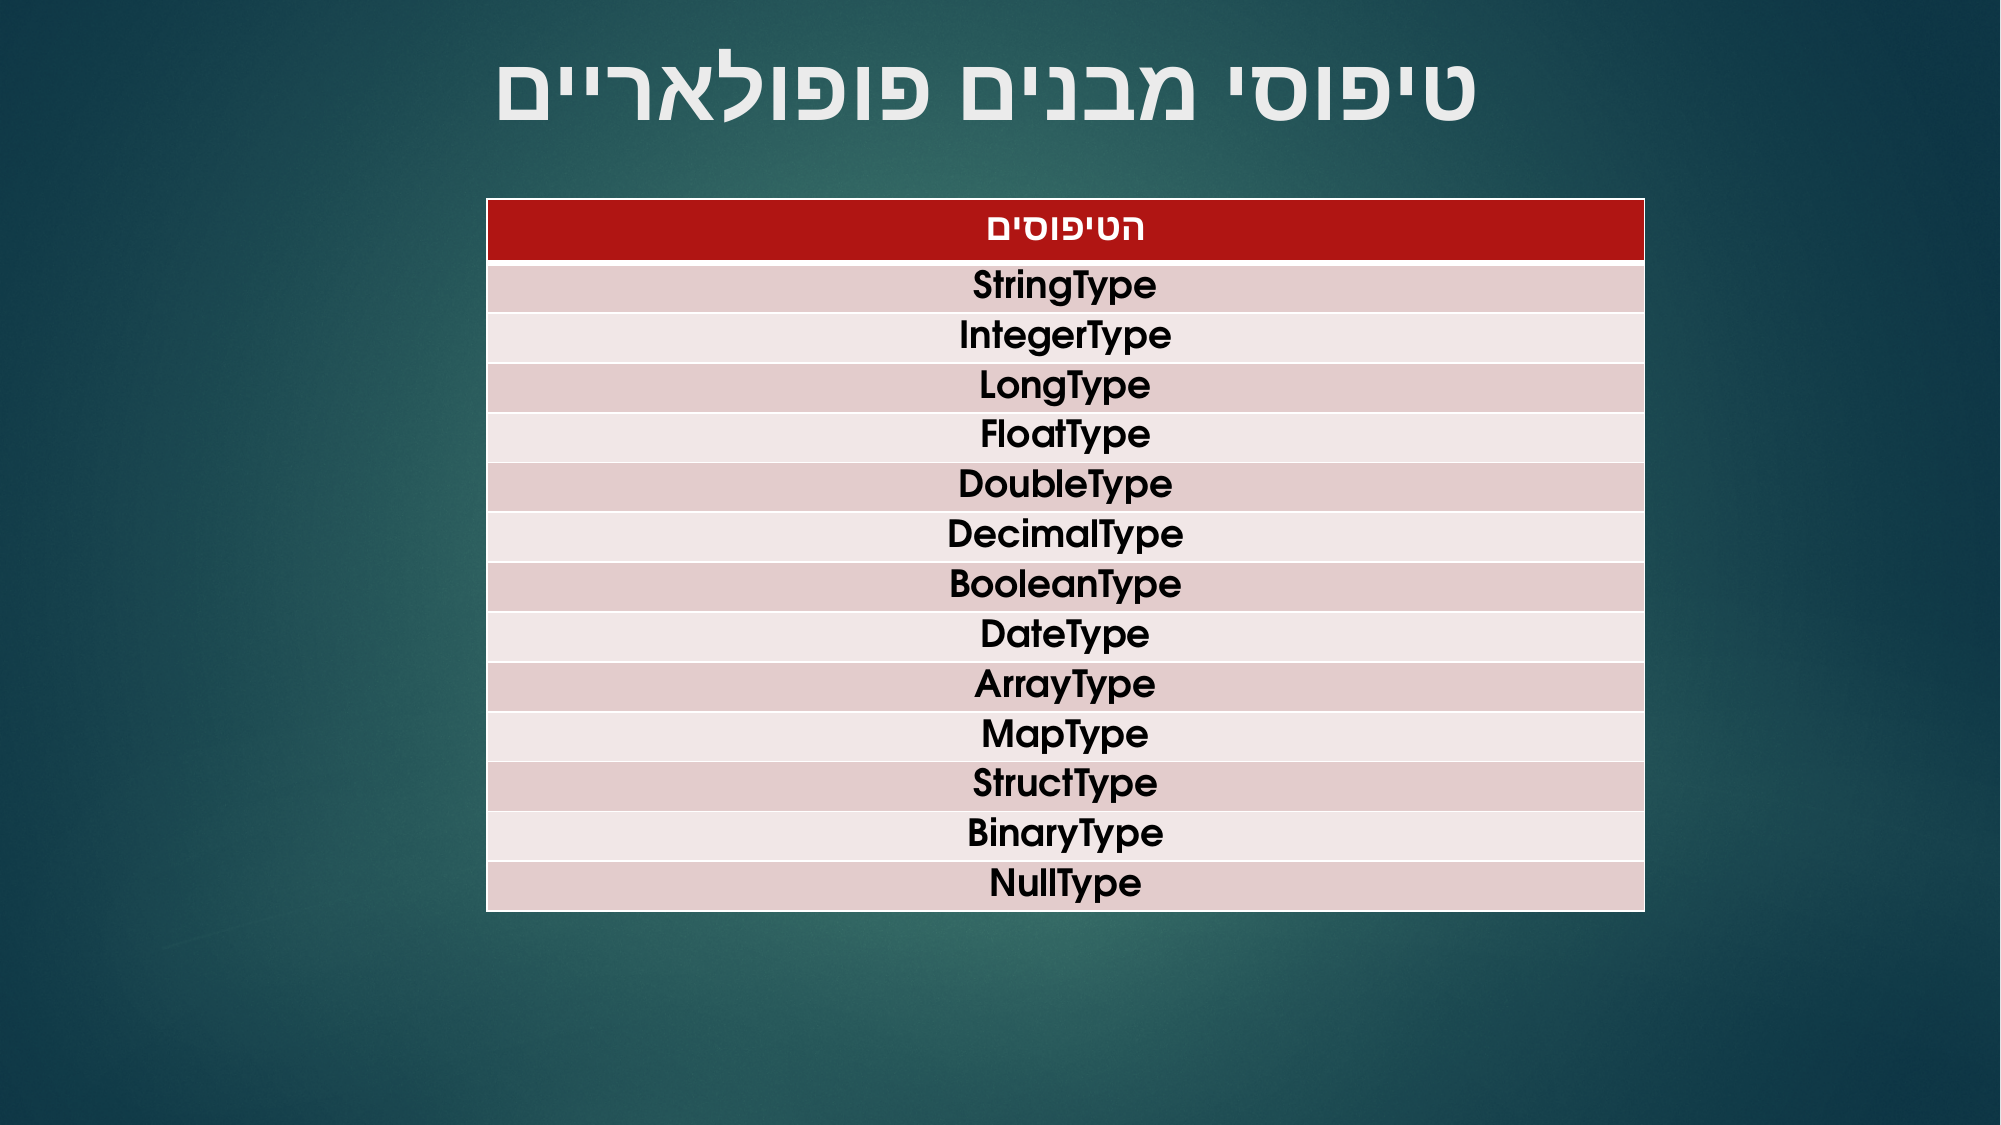

# טיפוסי מבנים פופולאריים

| הטיפוסים |
| --- |
| StringType |
| IntegerType |
| LongType |
| FloatType |
| DoubleType |
| DecimalType |
| BooleanType |
| DateType |
| ArrayType |
| MapType |
| StructType |
| BinaryType |
| NullType |